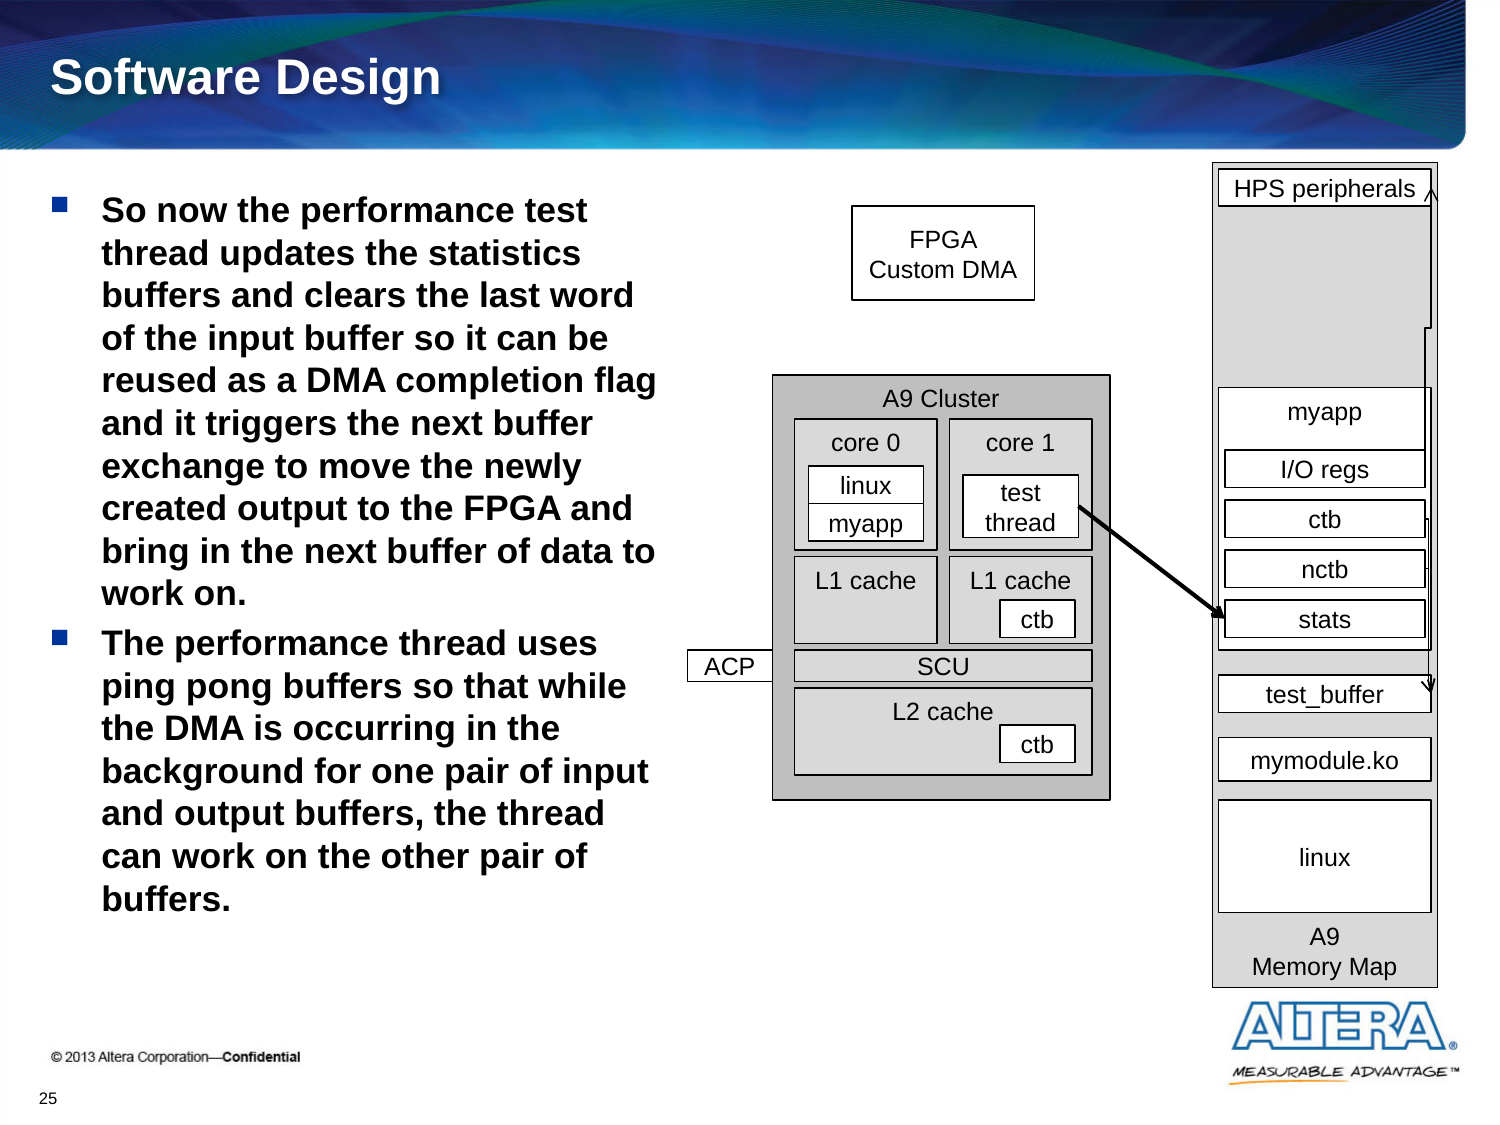

# Software Design
A9
Memory Map
HPS peripherals
So now the performance test thread updates the statistics buffers and clears the last word of the input buffer so it can be reused as a DMA completion flag and it triggers the next buffer exchange to move the newly created output to the FPGA and bring in the next buffer of data to work on.
The performance thread uses ping pong buffers so that while the DMA is occurring in the background for one pair of input and output buffers, the thread can work on the other pair of buffers.
FPGA
Custom DMA
A9 Cluster
myapp
core 0
core 1
I/O regs
linux
test
thread
ctb
myapp
nctb
L1 cache
L1 cache
ctb
stats
ACP
SCU
test_buffer
L2 cache
ctb
mymodule.ko
linux
25